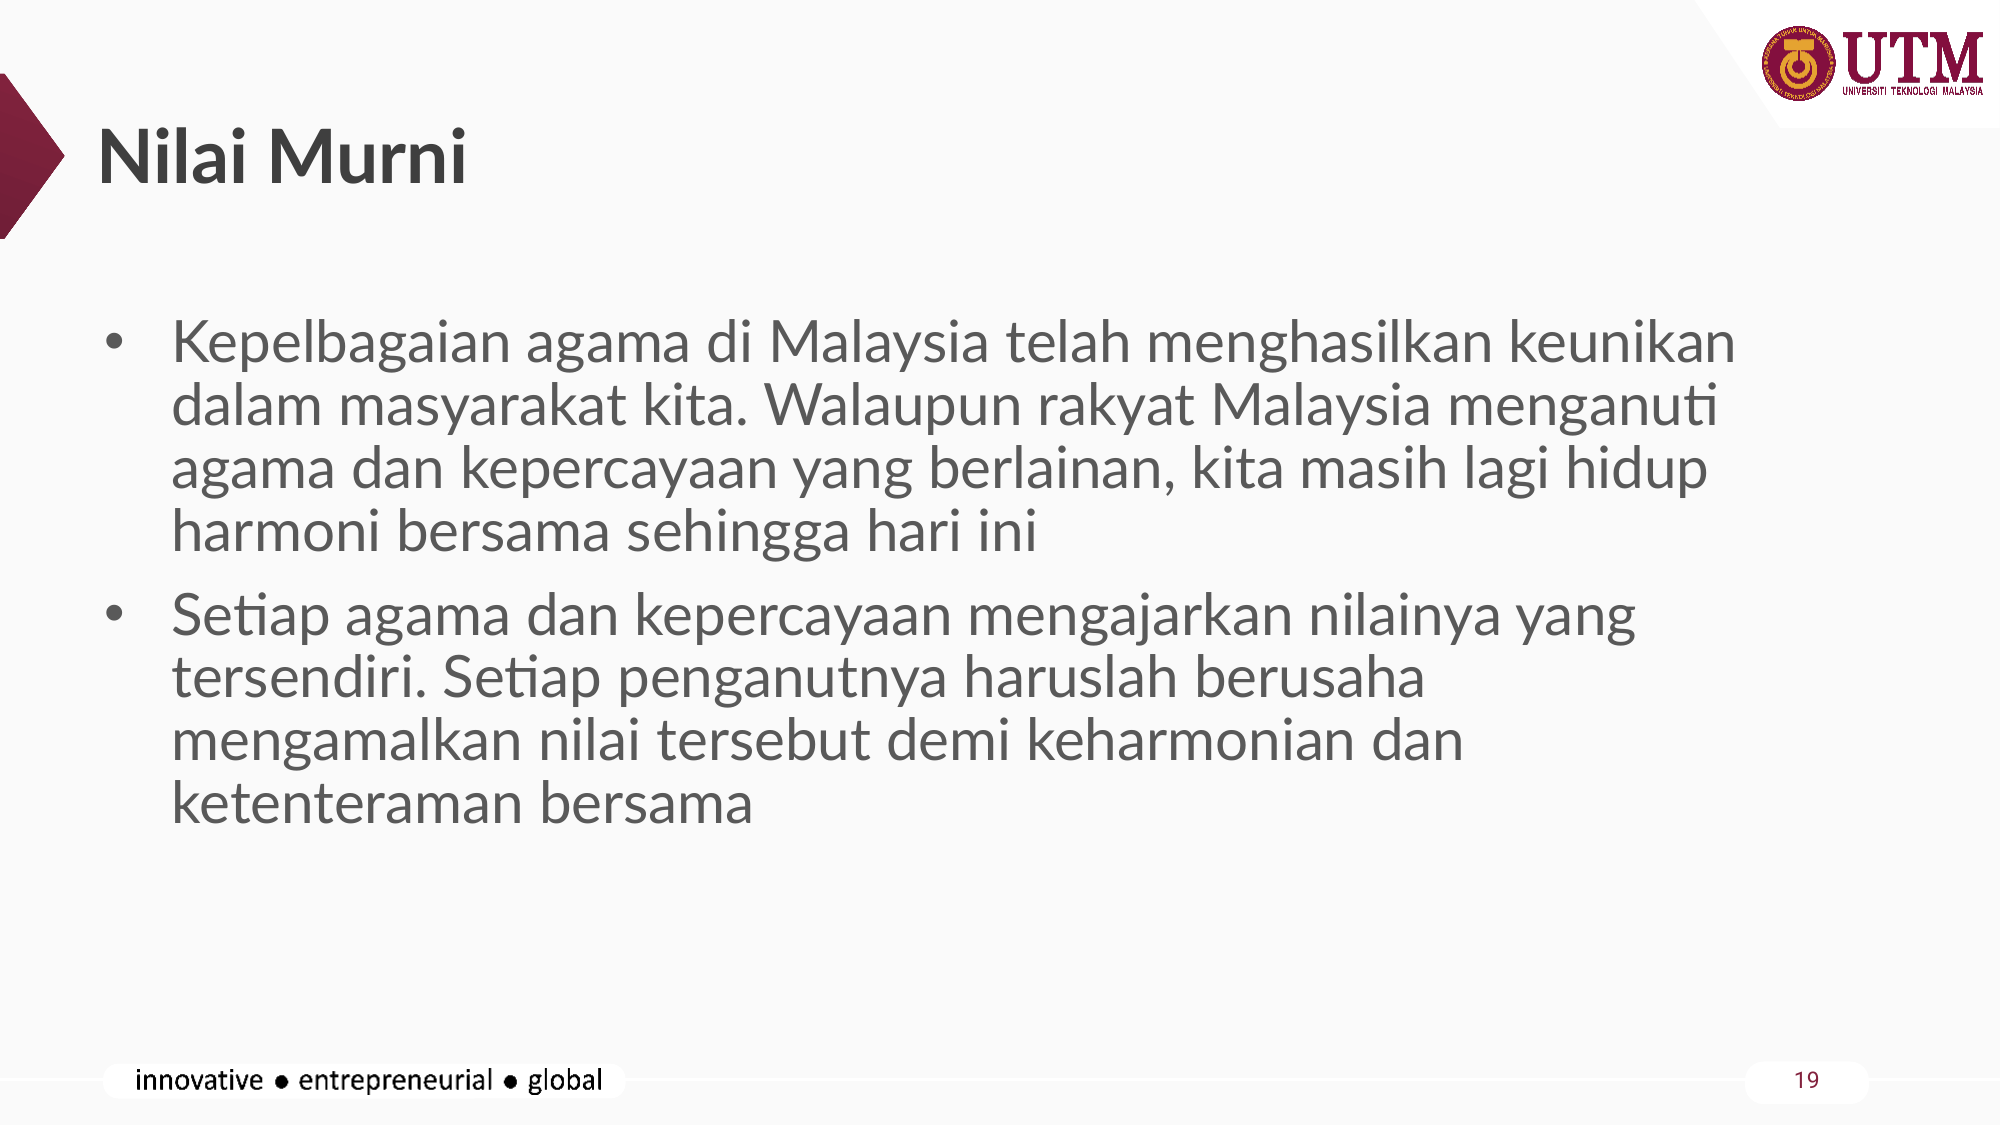

Nilai Murni
Kepelbagaian agama di Malaysia telah menghasilkan keunikan dalam masyarakat kita. Walaupun rakyat Malaysia menganuti agama dan kepercayaan yang berlainan, kita masih lagi hidup harmoni bersama sehingga hari ini
Setiap agama dan kepercayaan mengajarkan nilainya yang tersendiri. Setiap penganutnya haruslah berusaha mengamalkan nilai tersebut demi keharmonian dan ketenteraman bersama
19